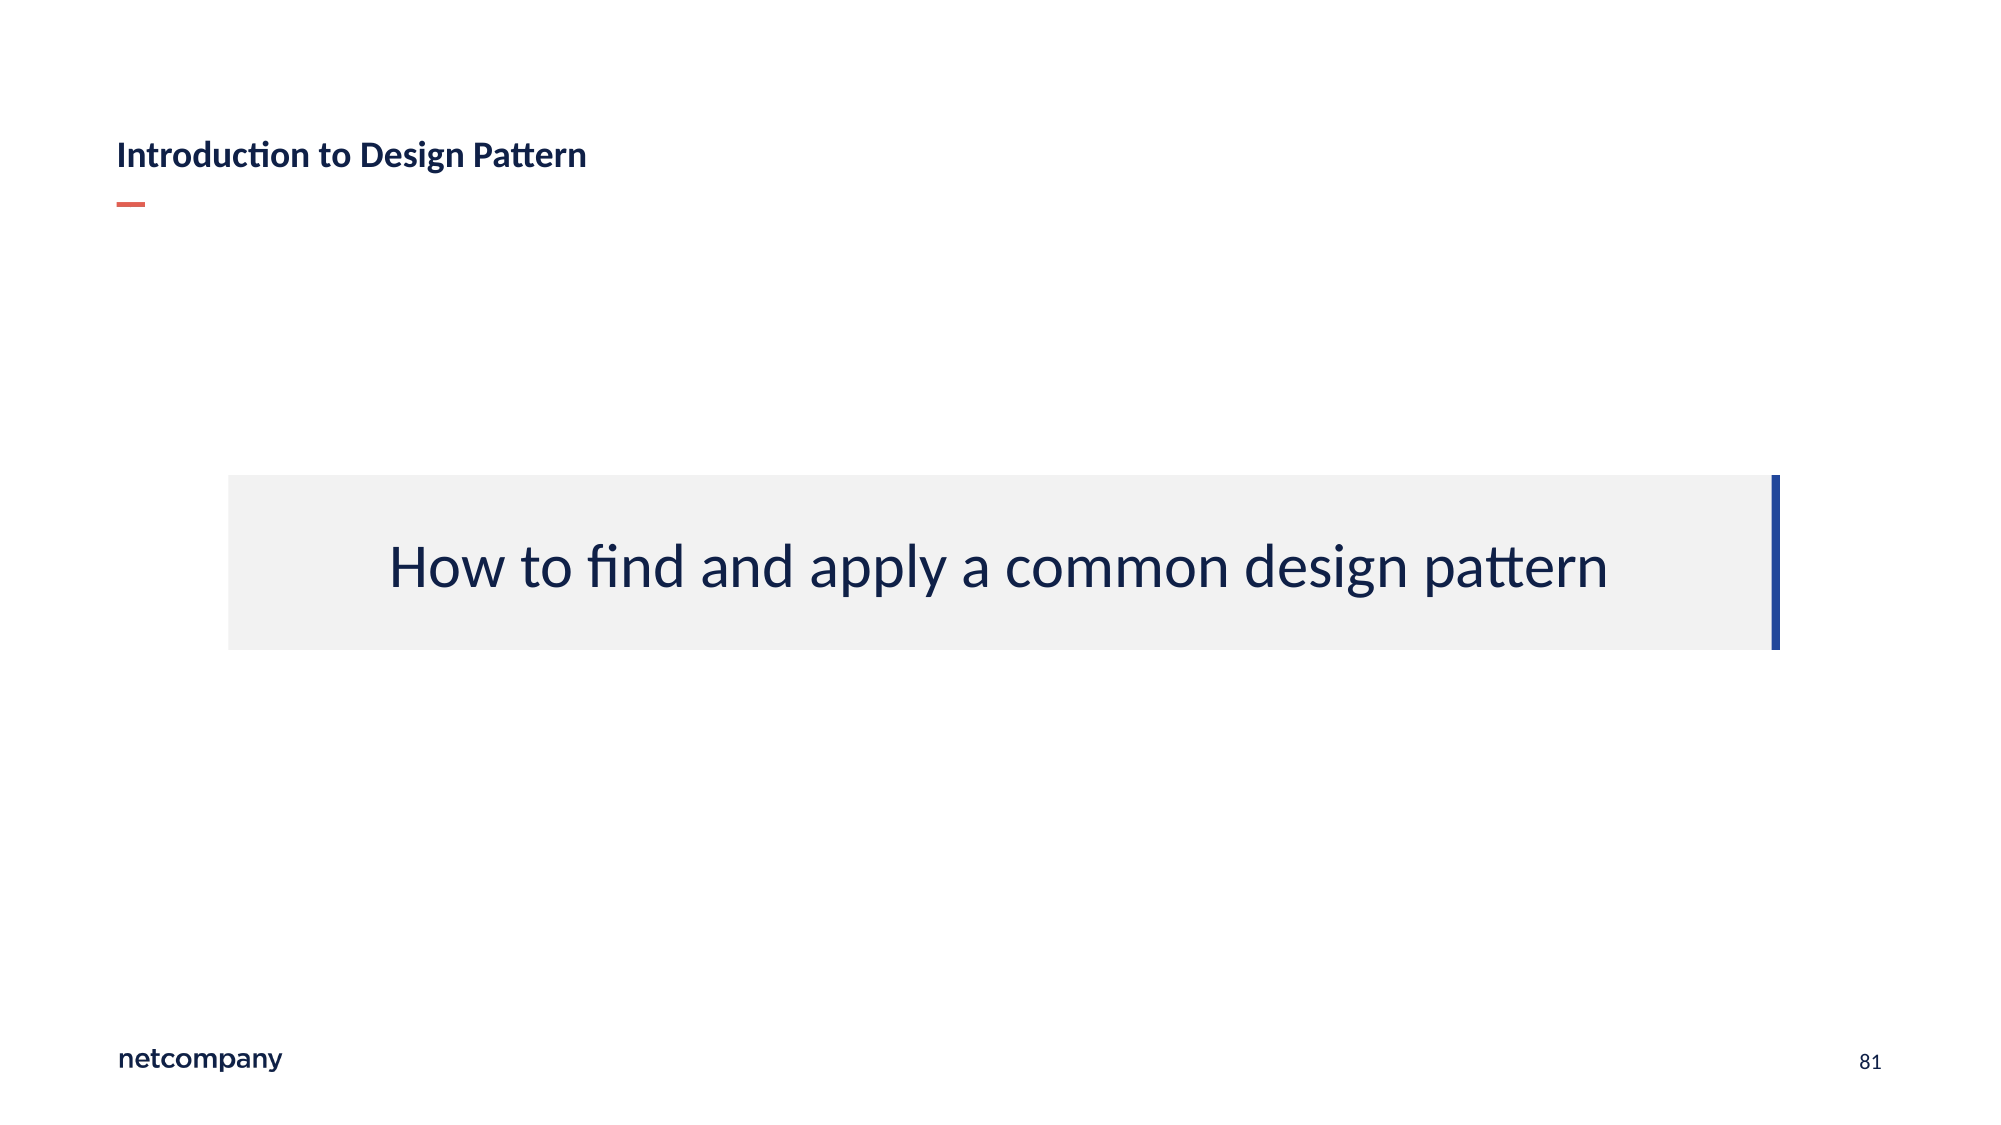

# Introduction to Design Pattern
How to find and apply a common design pattern